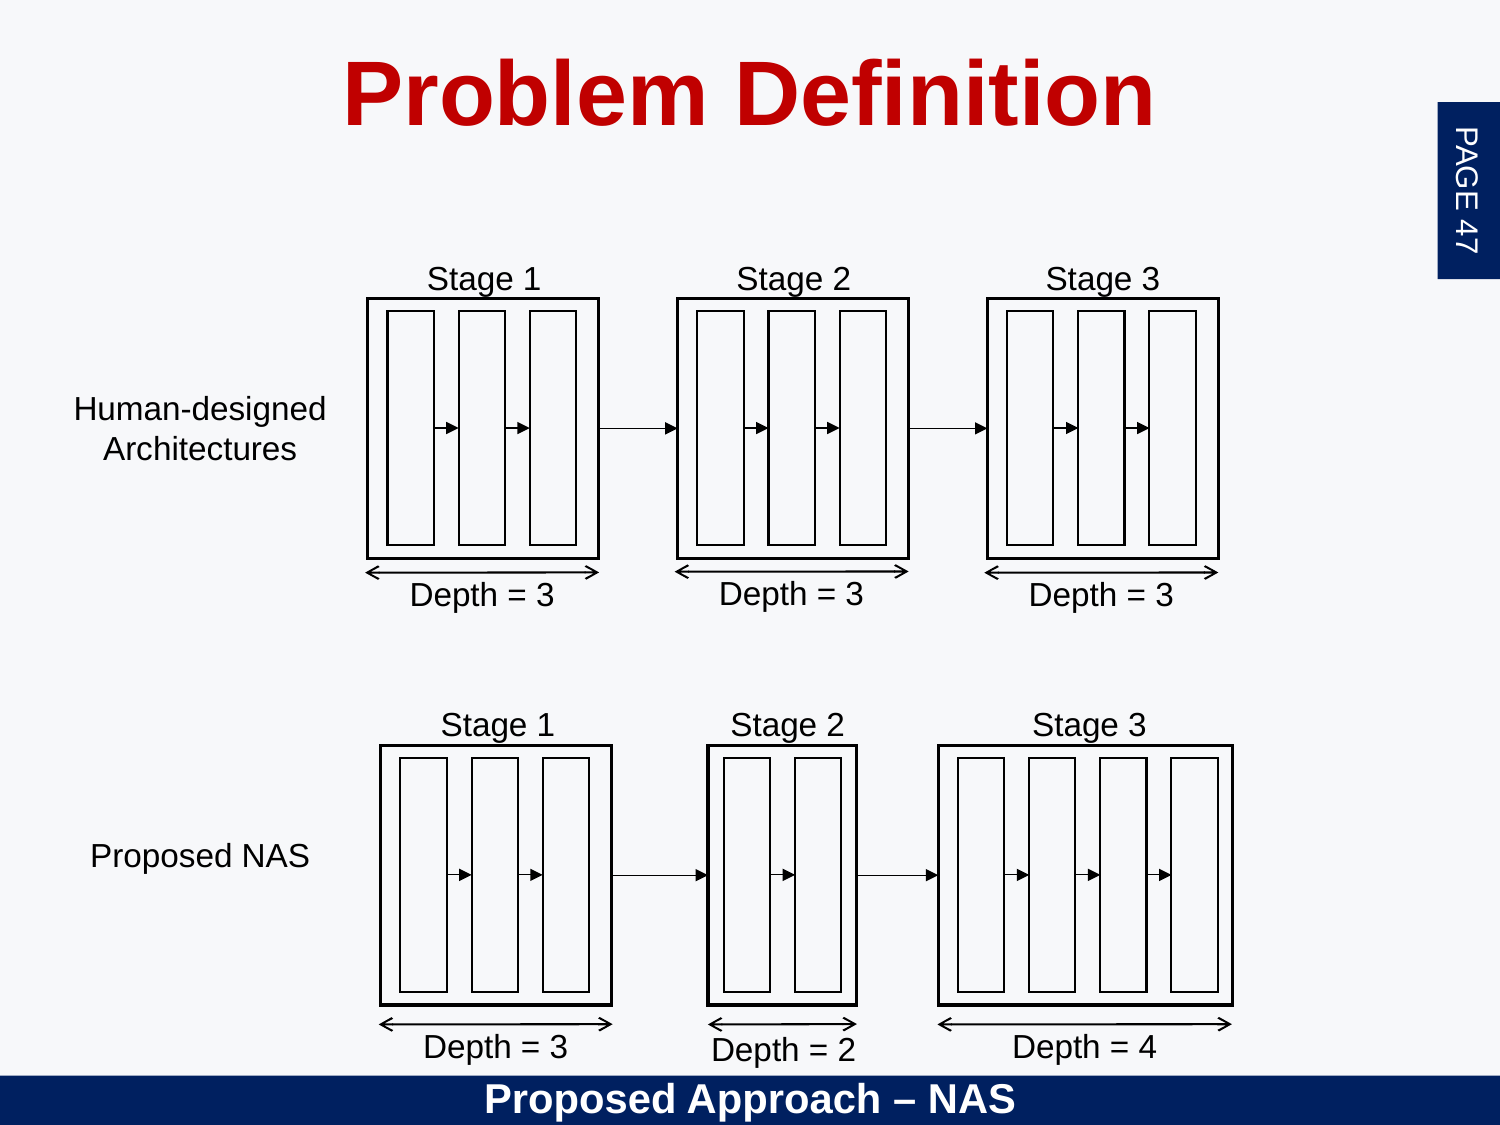

Problem Definition
Stage 1
Stage 2
Stage 3

Depth = 3
Depth = 3
Depth = 3
Human-designed
Architectures
Stage 1
Stage 2
Stage 3

Depth = 4
Depth = 3
Depth = 2
Proposed NAS
Proposed Approach – NAS